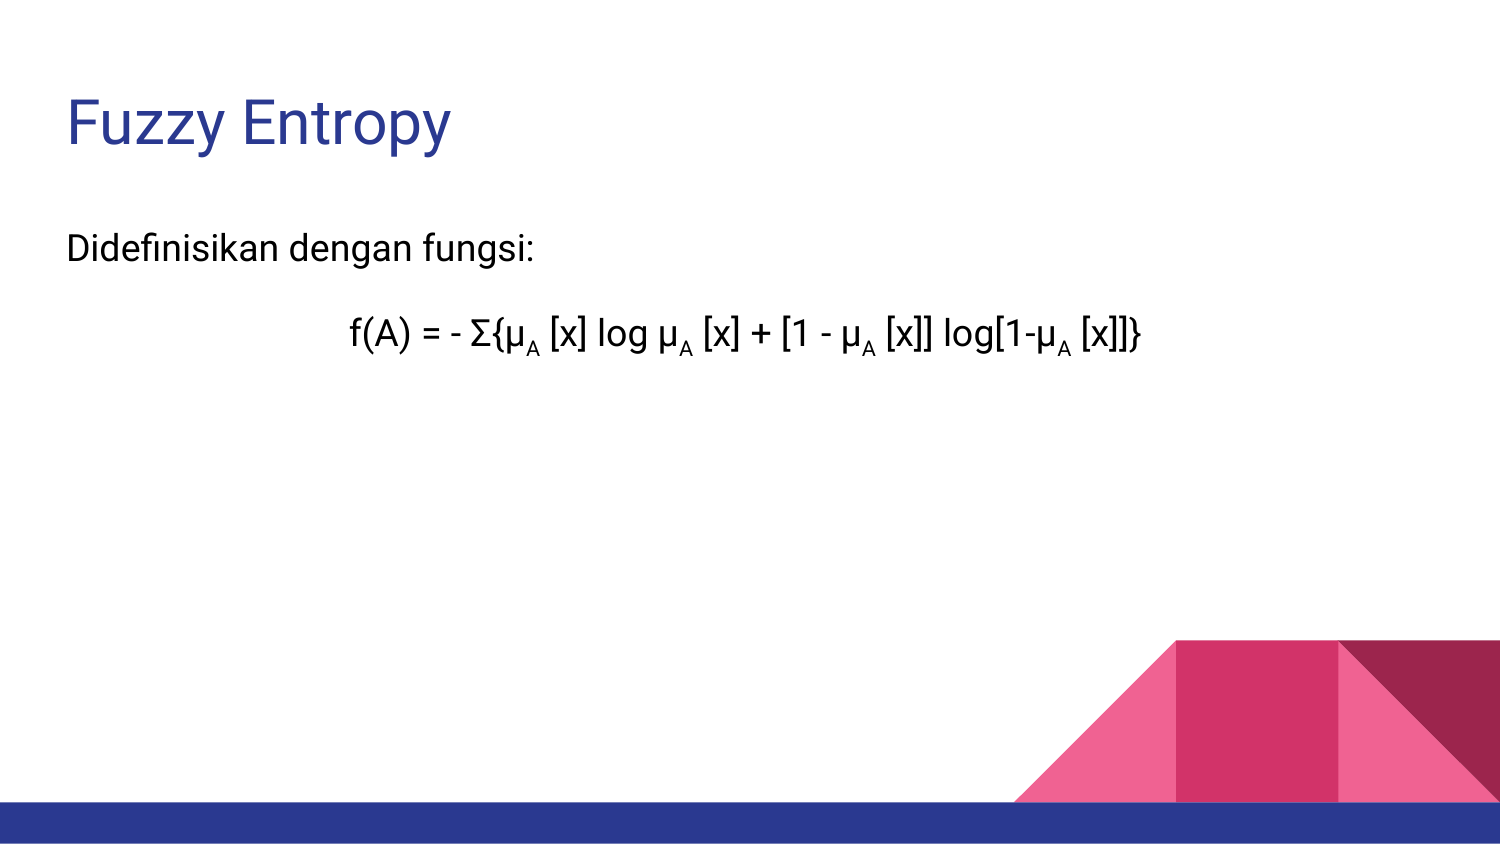

# Fuzzy Entropy
Didefinisikan dengan fungsi:
f(A) = - Σ{μA [x] log μA [x] + [1 - μA [x]] log[1-μA [x]]}